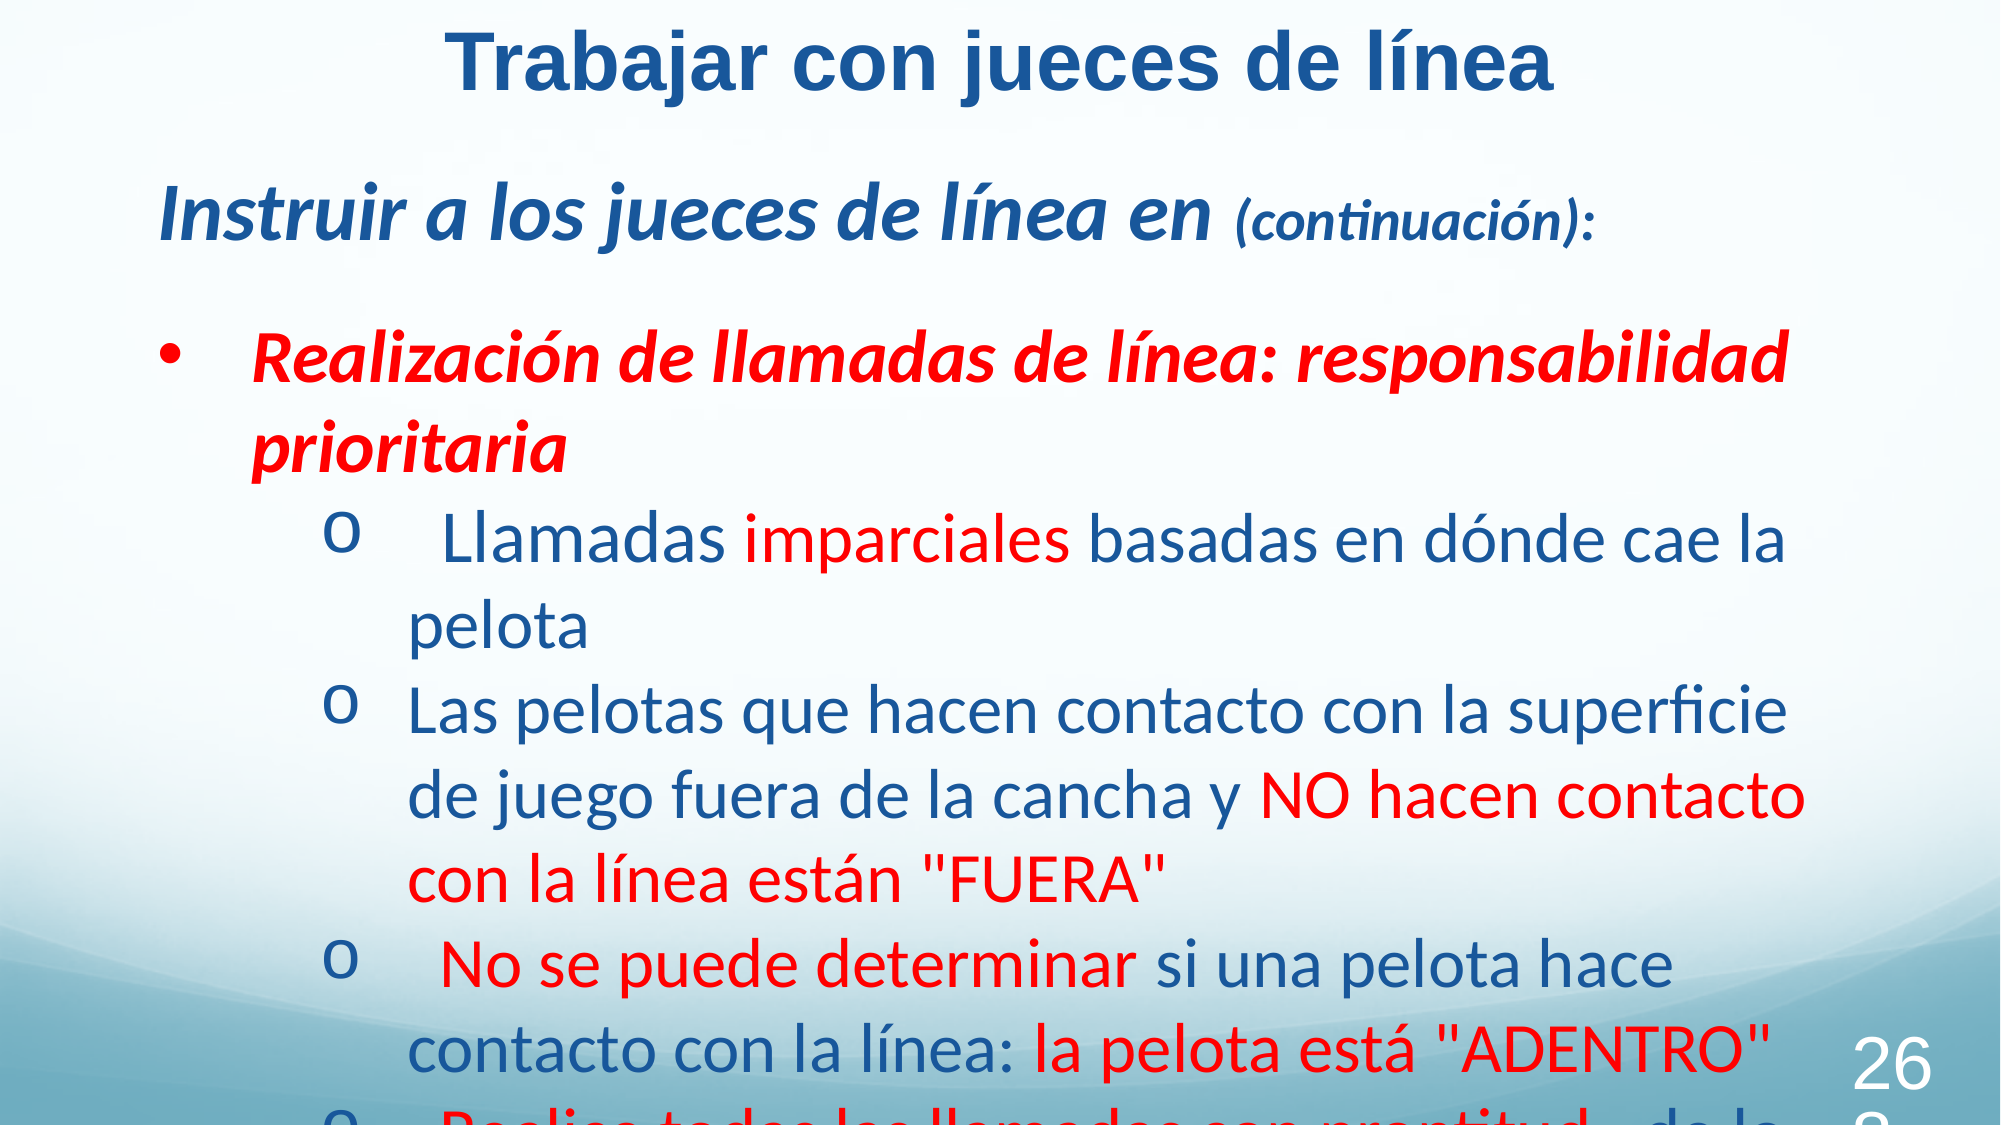

Trabajar con jueces de línea

Instruir a los jueces de línea en (continuación):

Realización de llamadas de línea: responsabilidad prioritaria
  Llamadas imparciales basadas en dónde cae la pelota
Las pelotas que hacen contacto con la superficie de juego fuera de la cancha y NO hacen contacto con la línea están "FUERA"
  No se puede determinar si una pelota hace contacto con la línea: la pelota está "ADENTRO"
  Realice todas las llamadas con prontitud ; de lo contrario, los jugadores tendrán dudas sobre su llamada.
268